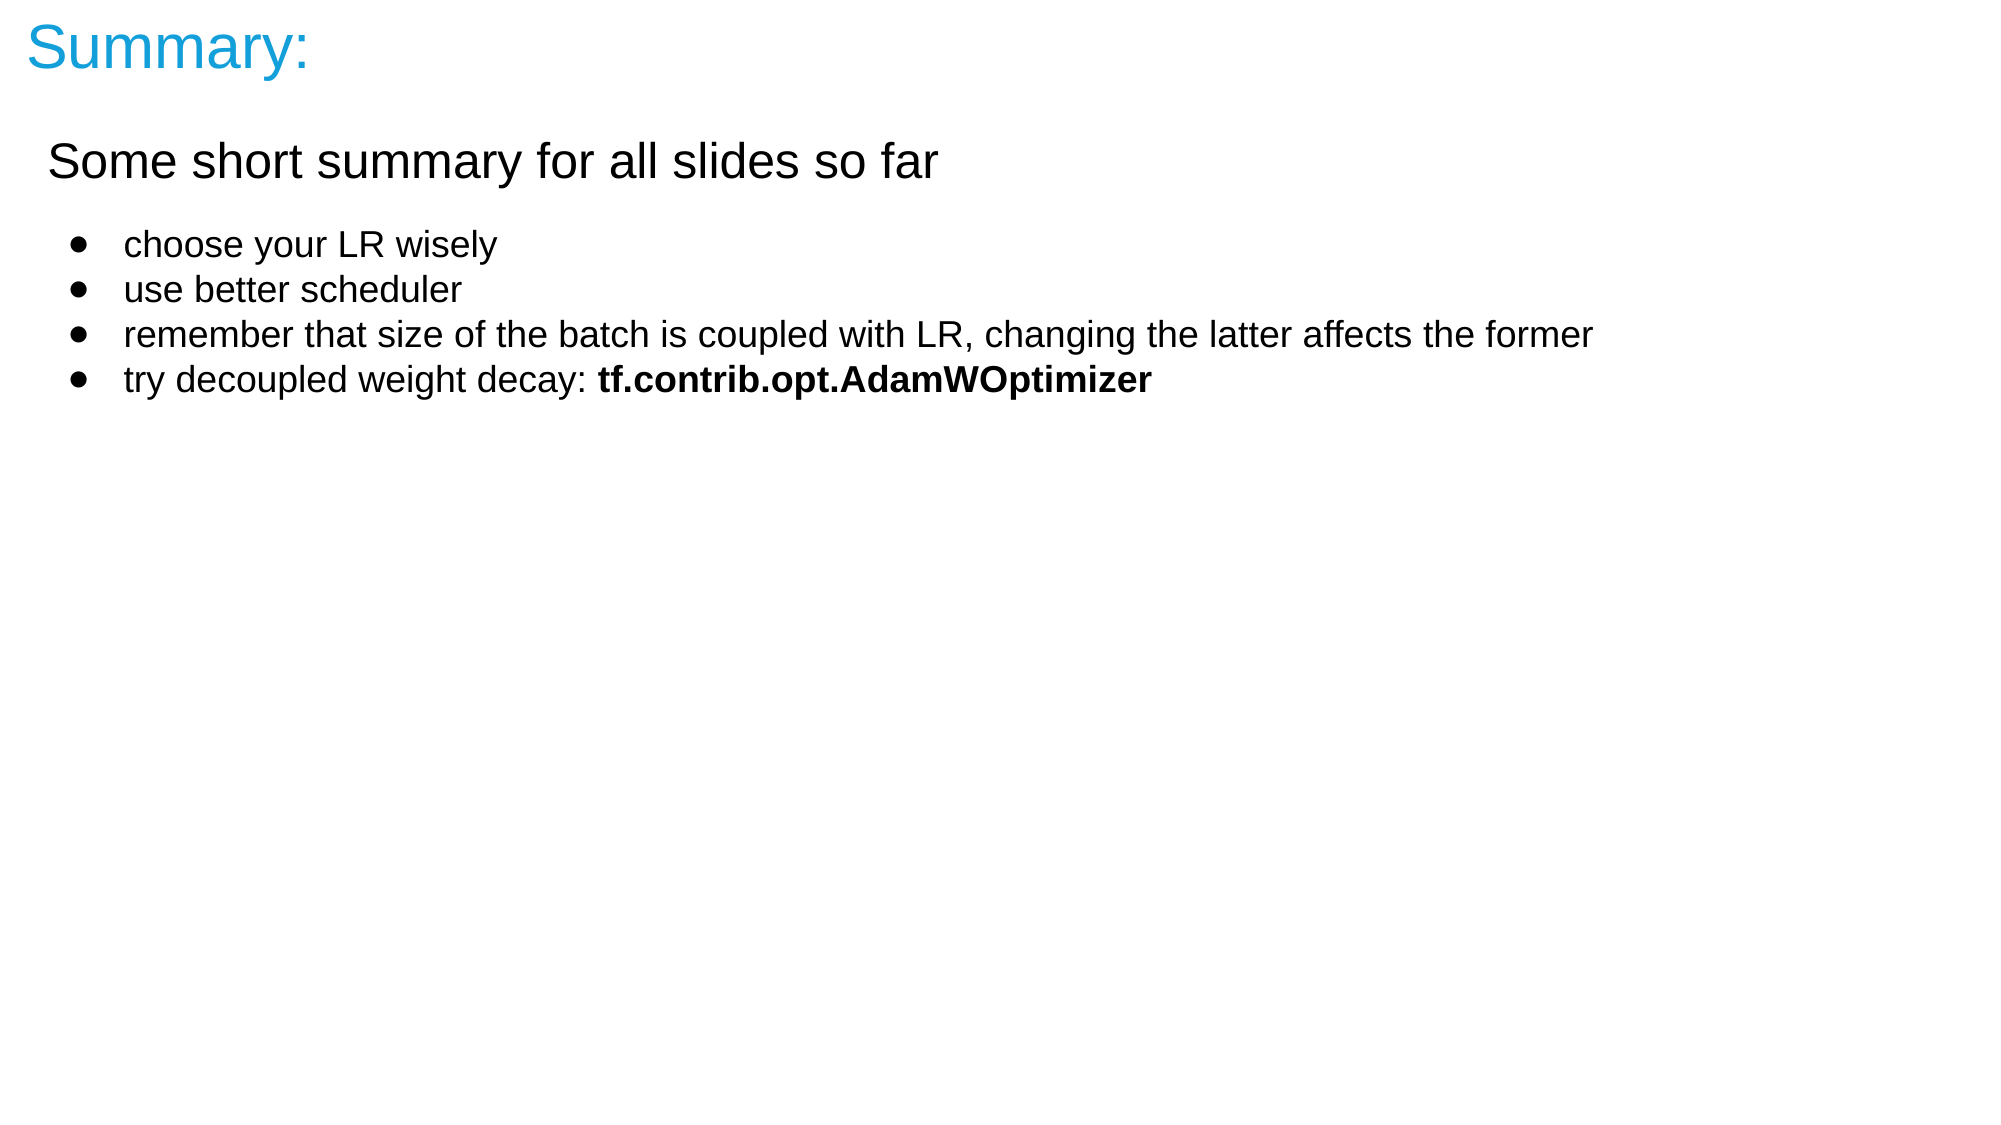

# Summary:

Some short summary for all slides so far

choose your LR wisely
use better scheduler
remember that size of the batch is coupled with LR, changing the latter affects the former
try decoupled weight decay: tf.contrib.opt.AdamWOptimizer